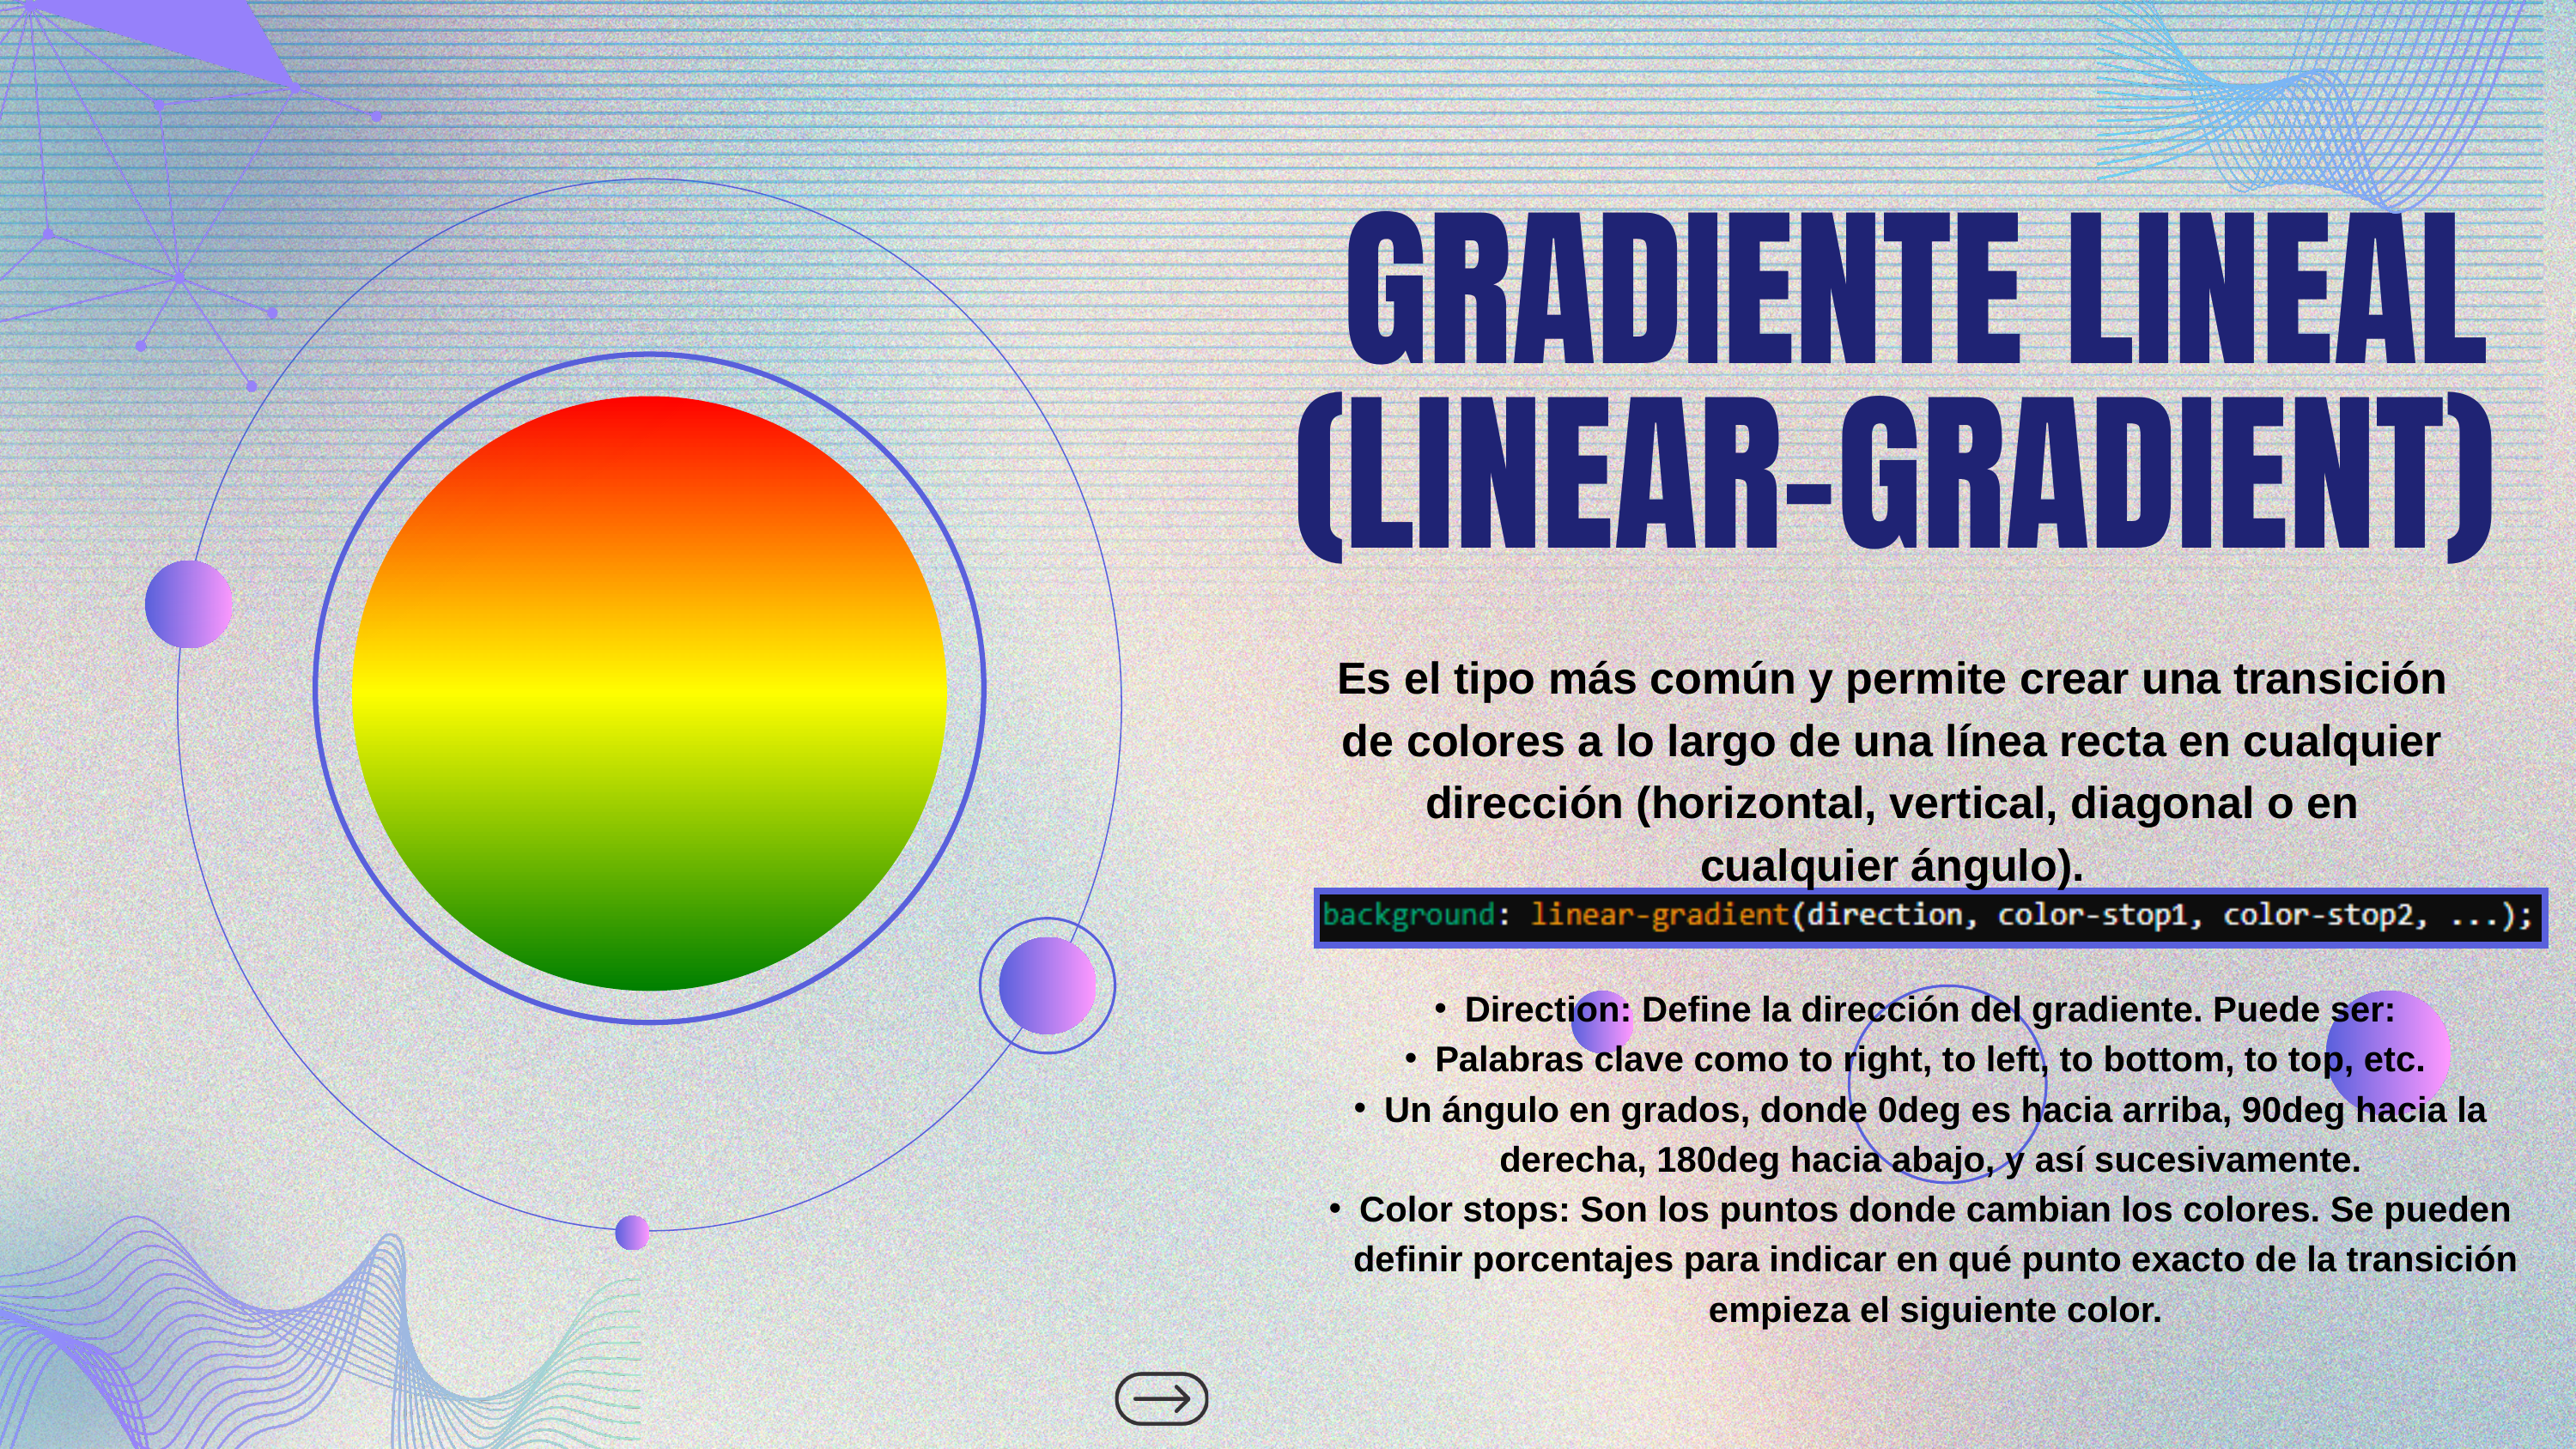

GRADIENTE LINEAL (LINEAR-GRADIENT)

Es el tipo más común y permite crear una transición de colores a lo largo de una línea recta en cualquier dirección (horizontal, vertical, diagonal o en cualquier ángulo).

Direction: Define la dirección del gradiente. Puede ser:
Palabras clave como to right, to left, to bottom, to top, etc.
Un ángulo en grados, donde 0deg es hacia arriba, 90deg hacia la derecha, 180deg hacia abajo, y así sucesivamente.
Color stops: Son los puntos donde cambian los colores. Se pueden definir porcentajes para indicar en qué punto exacto de la transición empieza el siguiente color.